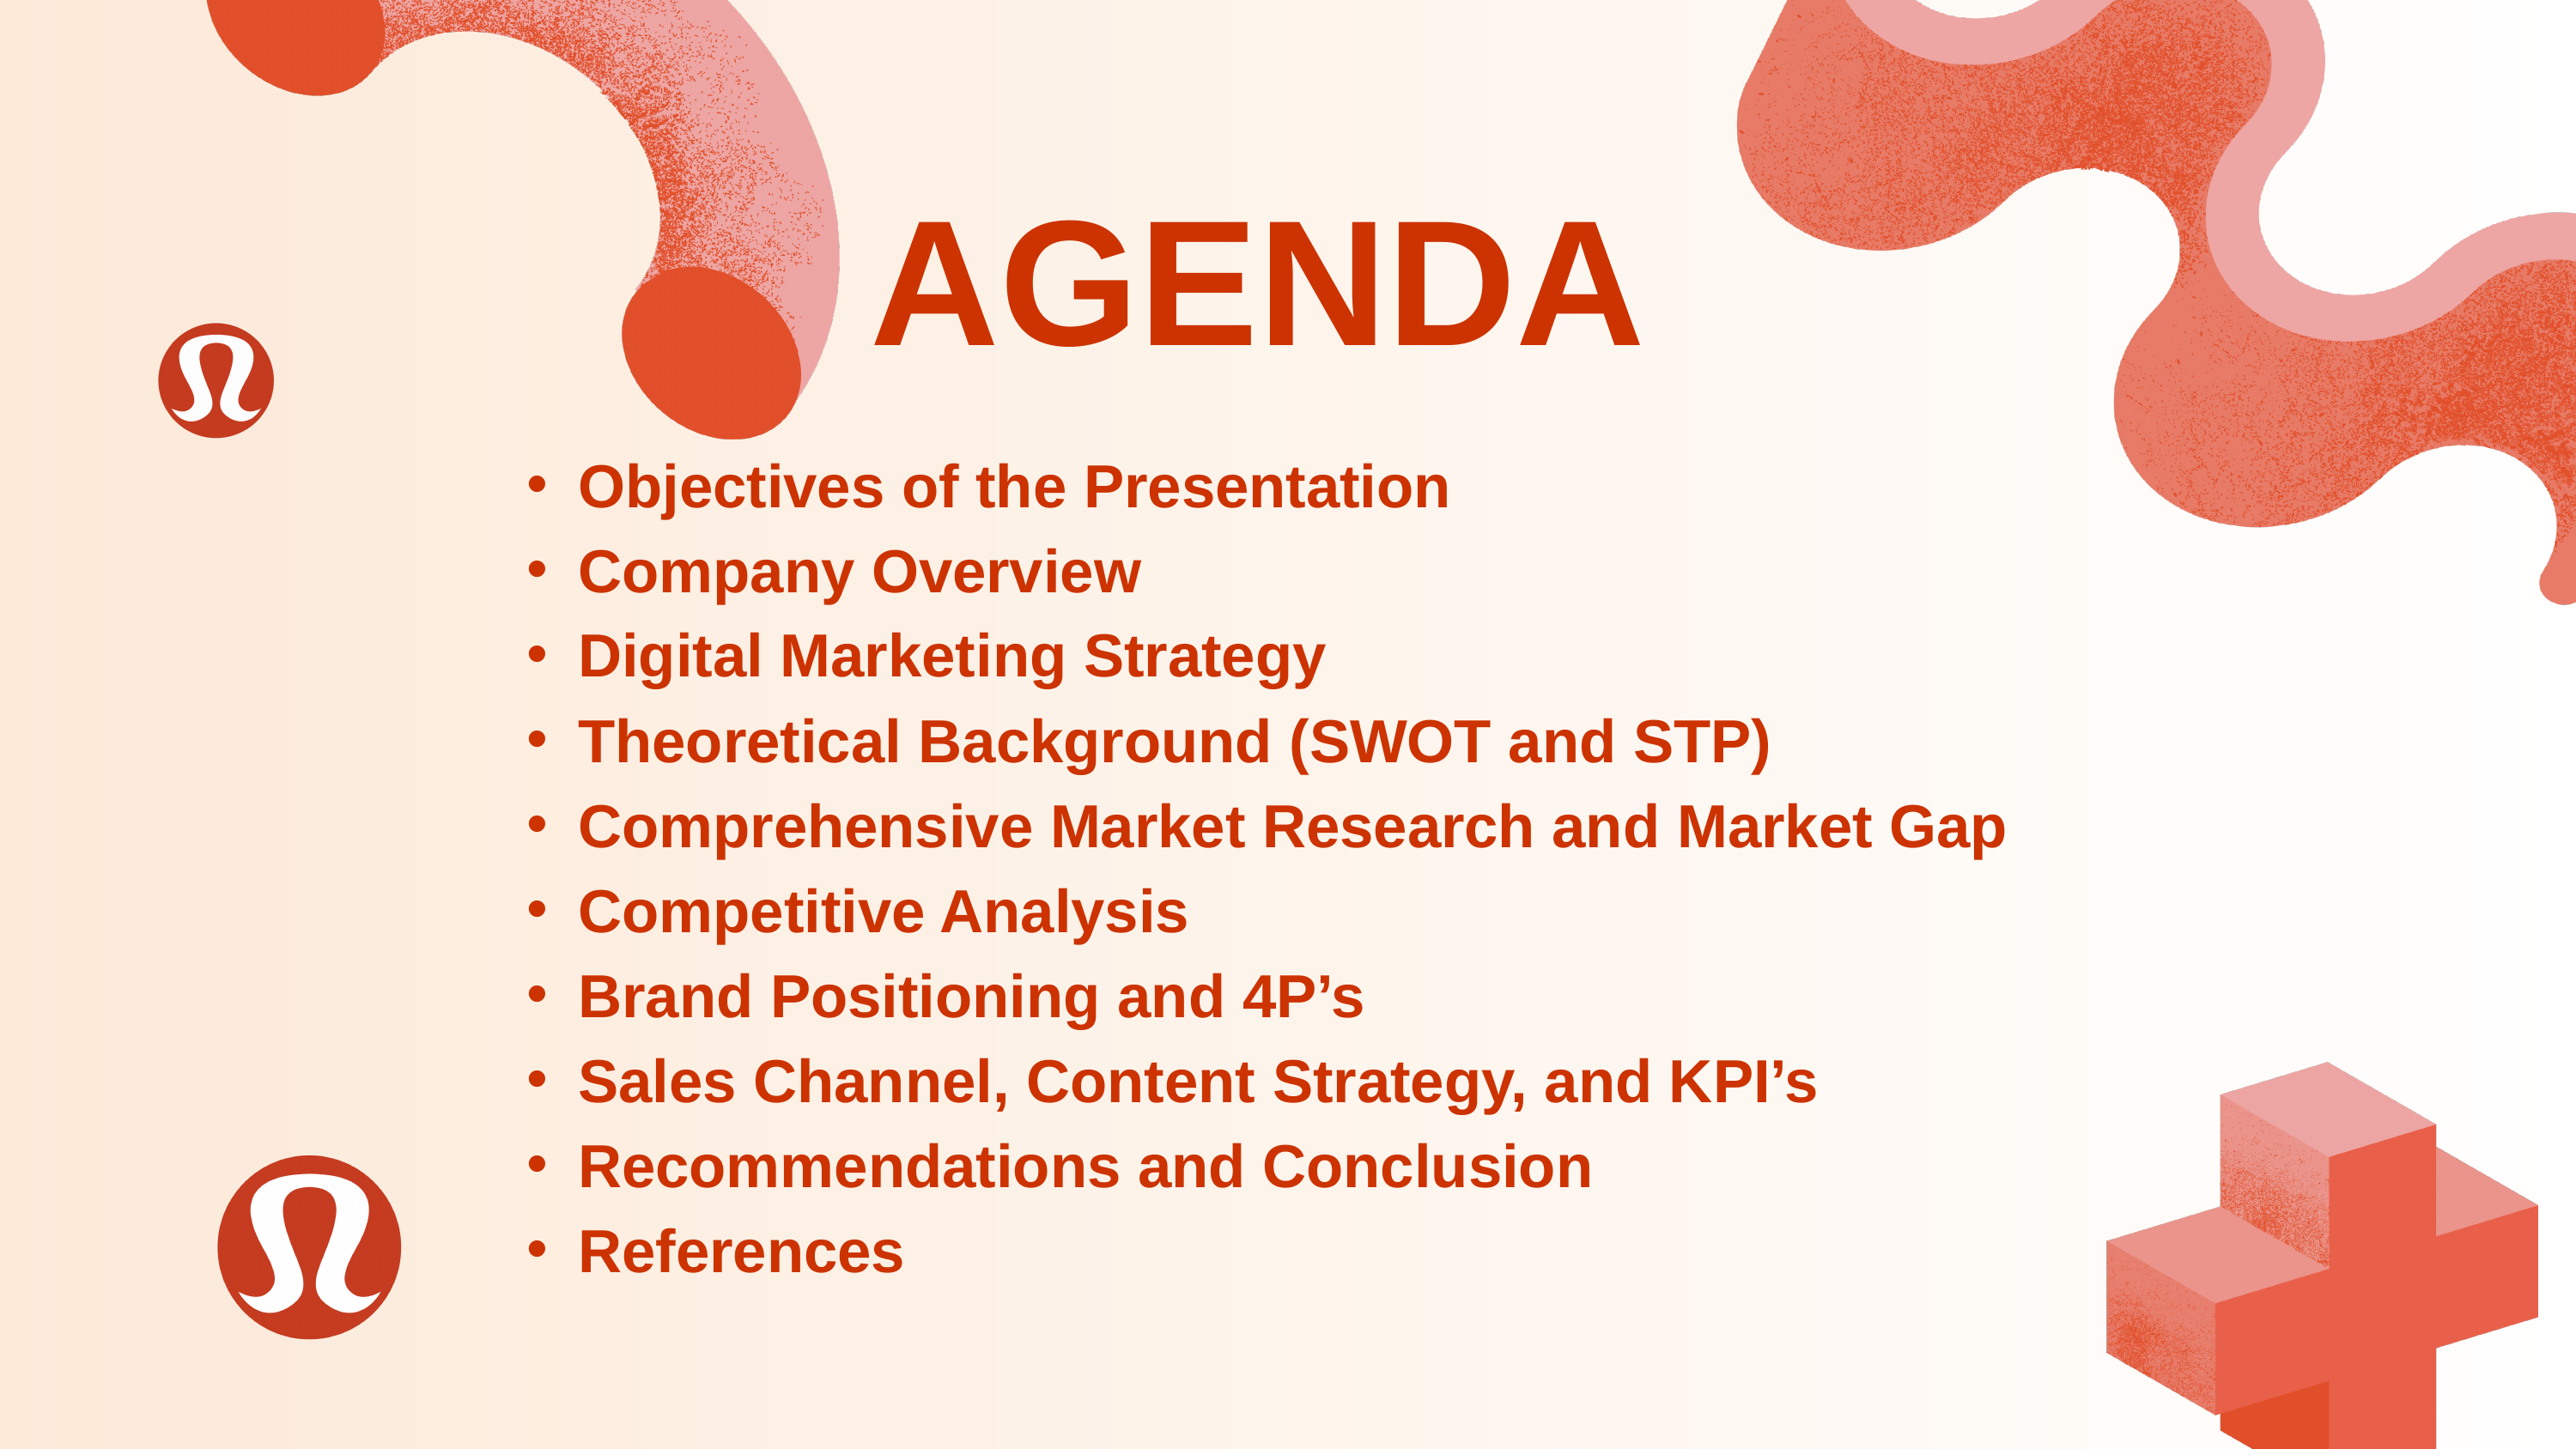

AGENDA

Objectives of the Presentation
Company Overview
Digital Marketing Strategy
Theoretical Background (SWOT and STP)
Comprehensive Market Research and Market Gap
Competitive Analysis
Brand Positioning and 4P’s
Sales Channel, Content Strategy, and KPI’s
Recommendations and Conclusion
References